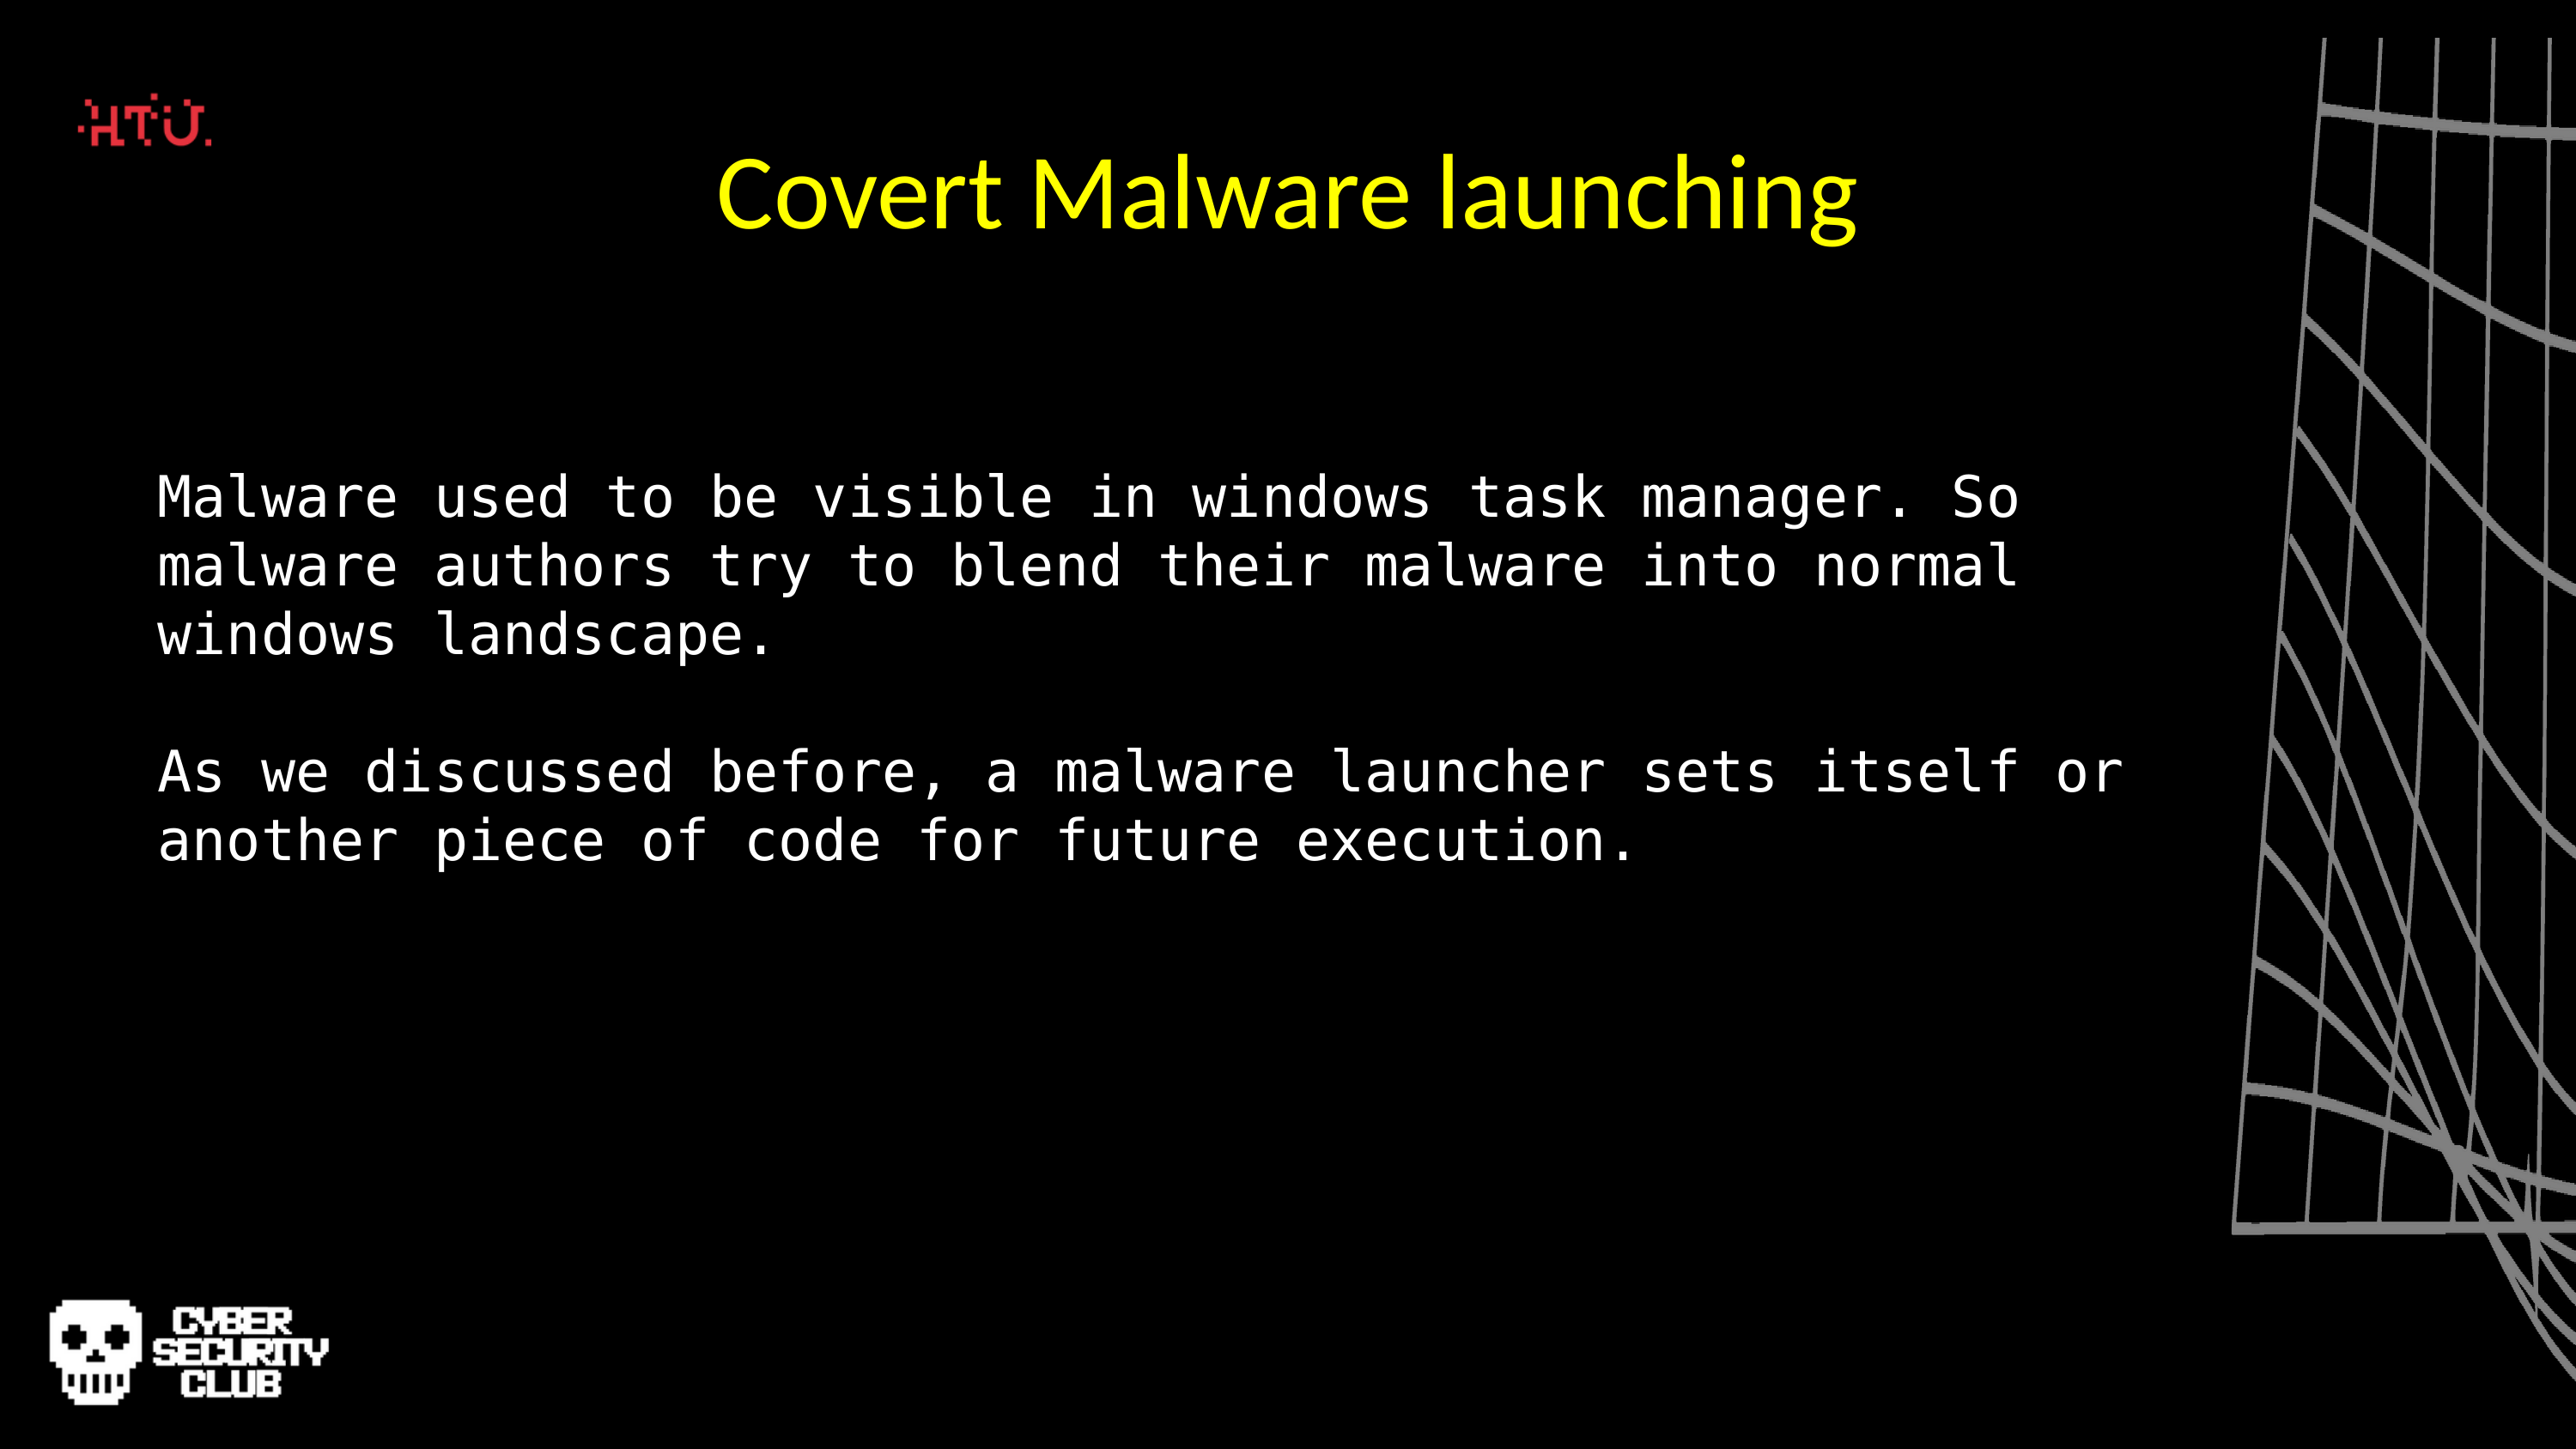

Covert Malware launching

Malware used to be visible in windows task manager. So malware authors try to blend their malware into normal windows landscape.

As we discussed before, a malware launcher sets itself or another piece of code for future execution.